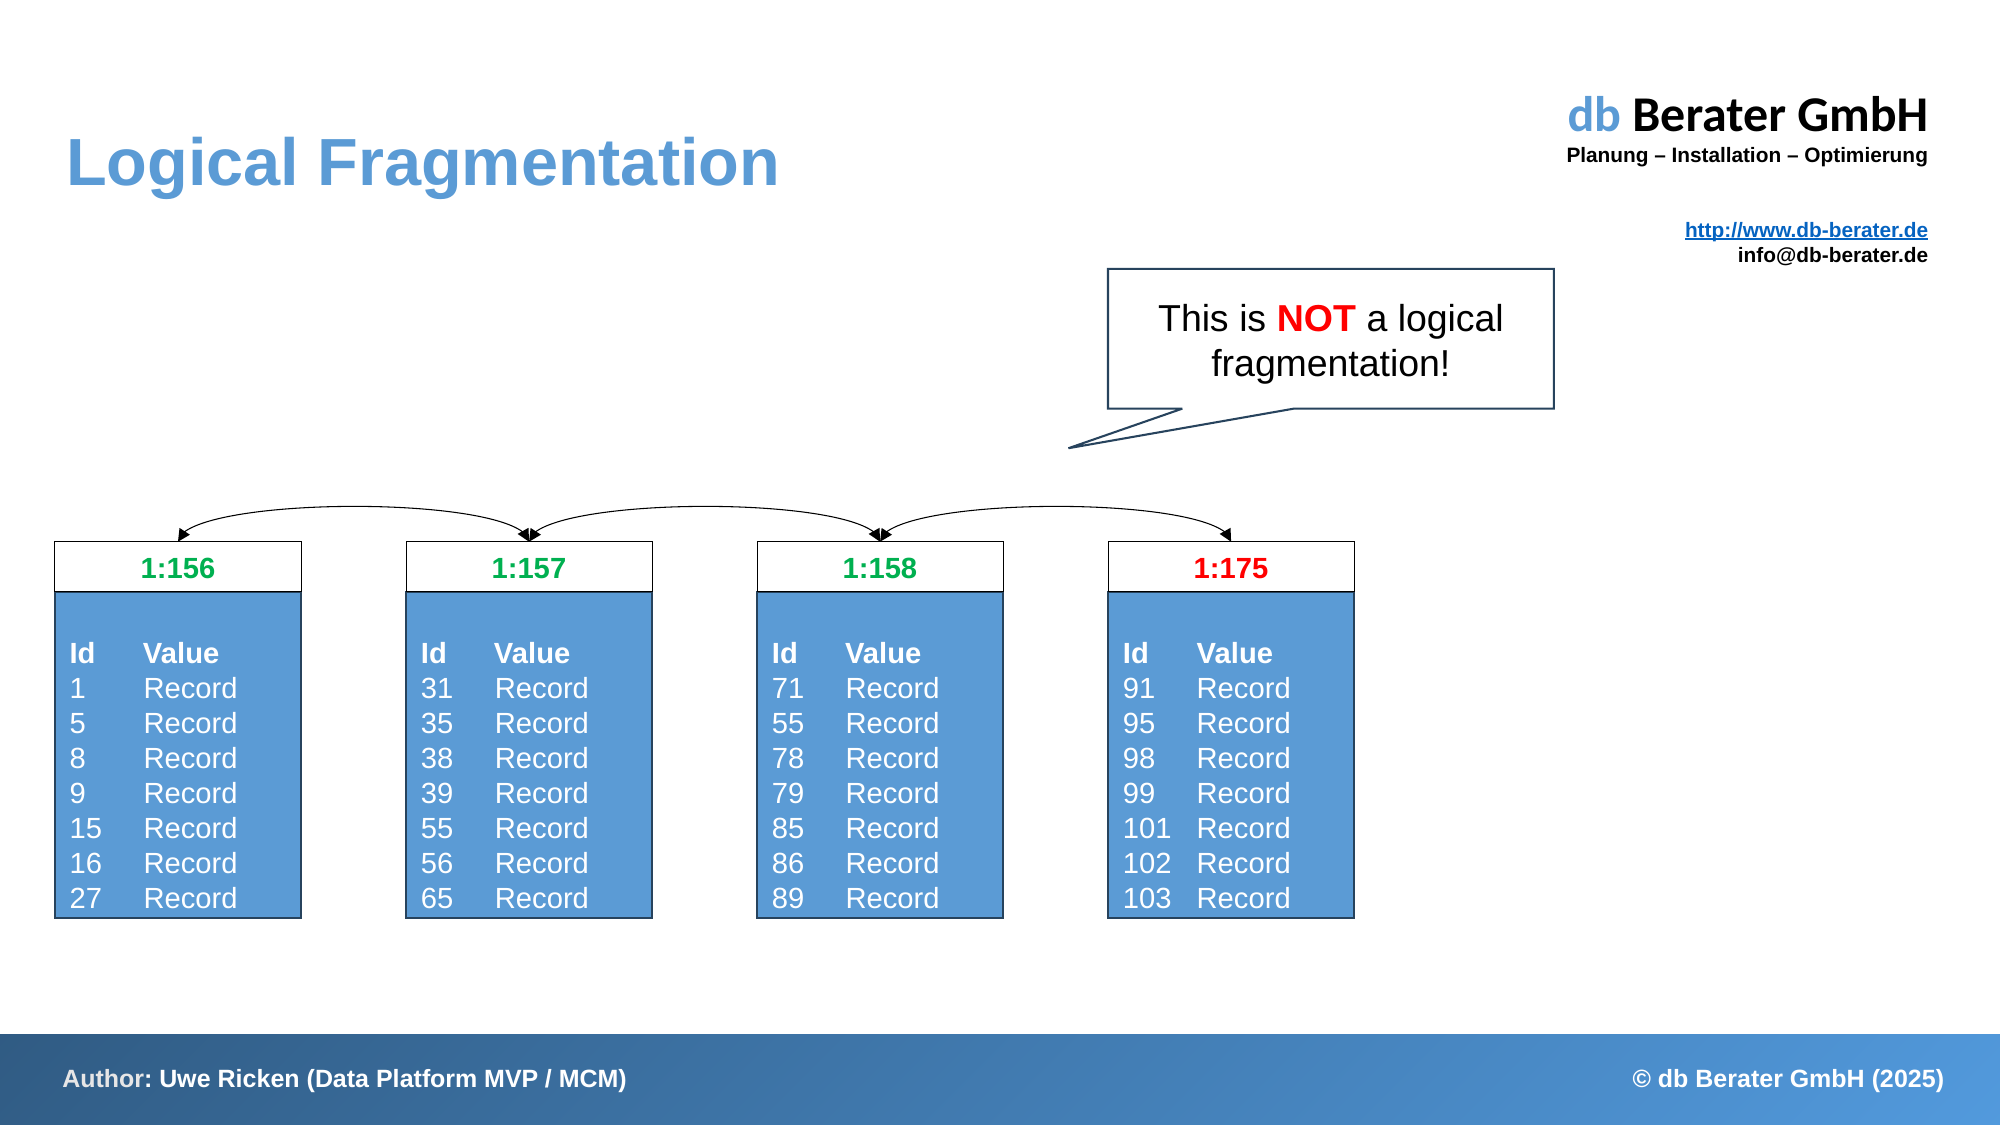

# Logical Fragmentation
This is NOT a logical fragmentation!
1:156

Id	Value
1	Record
5	Record
8	Record
9	Record
15	Record
16	Record
27	Record
1:157

Id	Value
31	Record
35	Record
38	Record
39	Record
55	Record
56	Record
65	Record
1:158

Id	Value
71	Record
55	Record
78	Record
79	Record
85	Record
86	Record
89	Record
1:175

Id	Value
91	Record
95	Record
98	Record
99	Record
101	Record
102	Record
103	Record